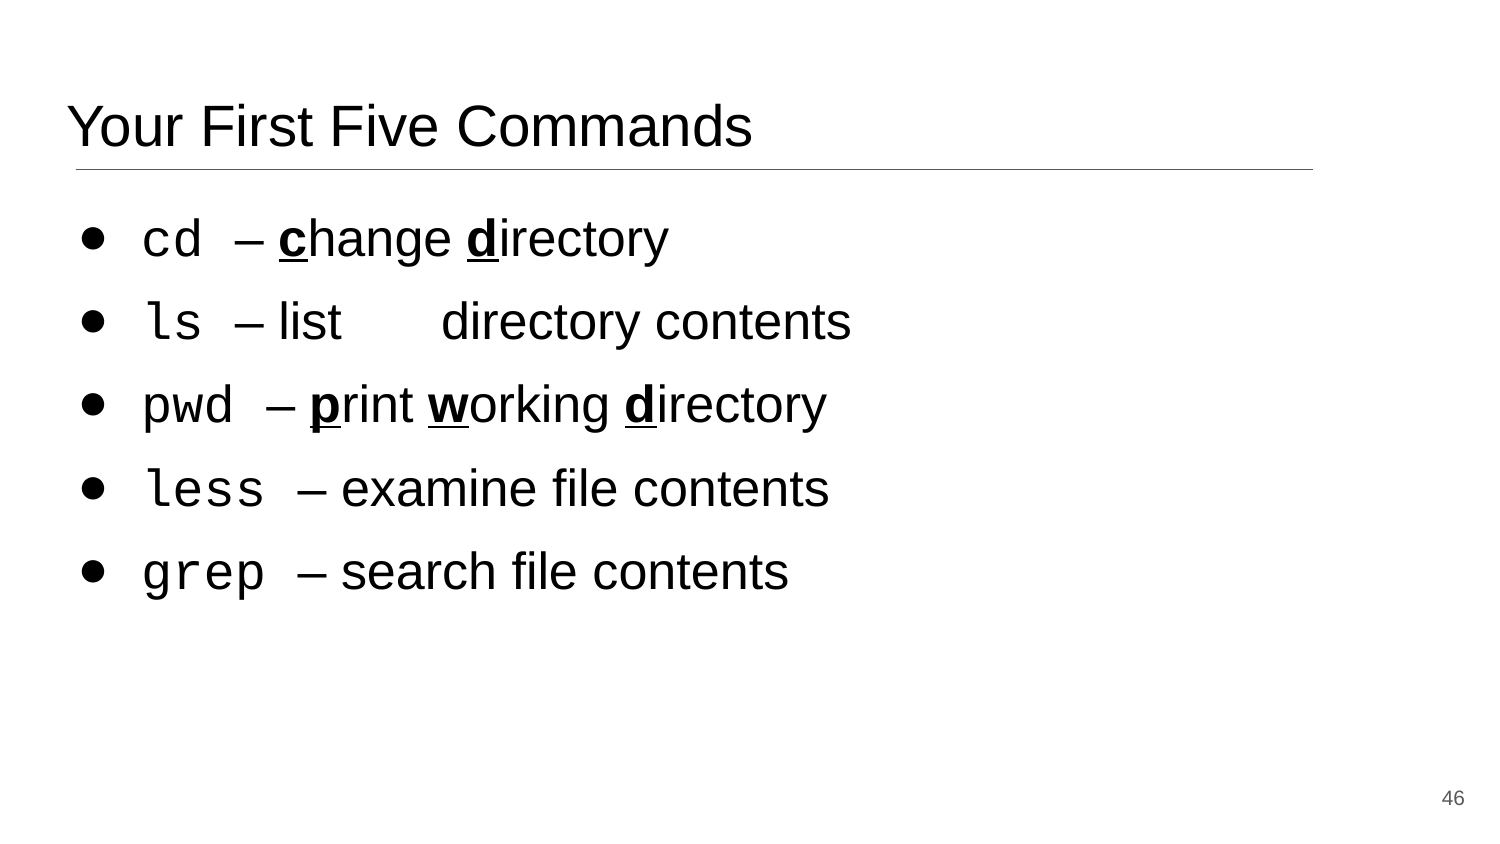

# Your First Five Commands
cd – change directory
ls – list	directory contents
pwd – print working directory
less – examine file contents
grep – search file contents
46